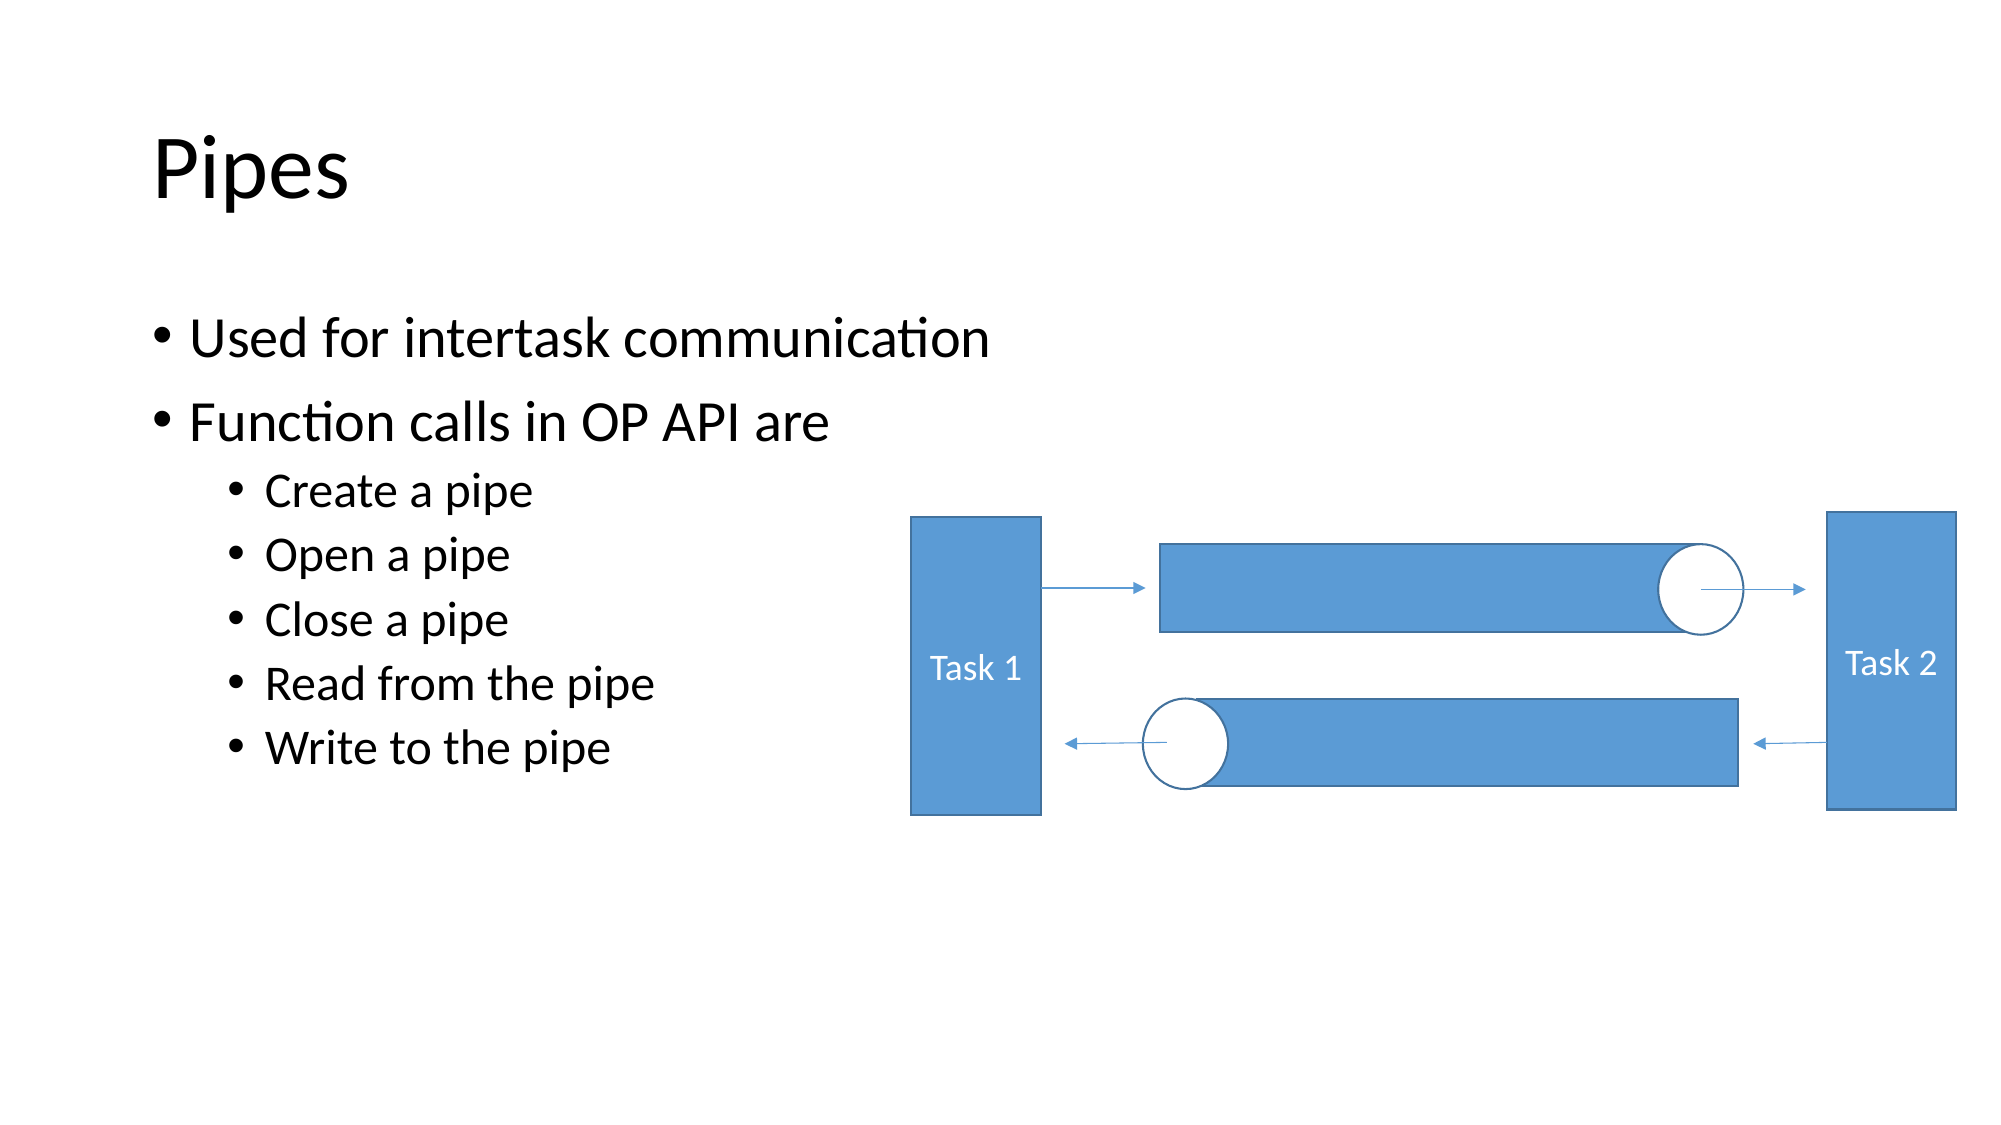

# Pipes
Used for intertask communication
Function calls in OP API are
Create a pipe
Open a pipe
Close a pipe
Read from the pipe
Write to the pipe

Task 2
Task 1